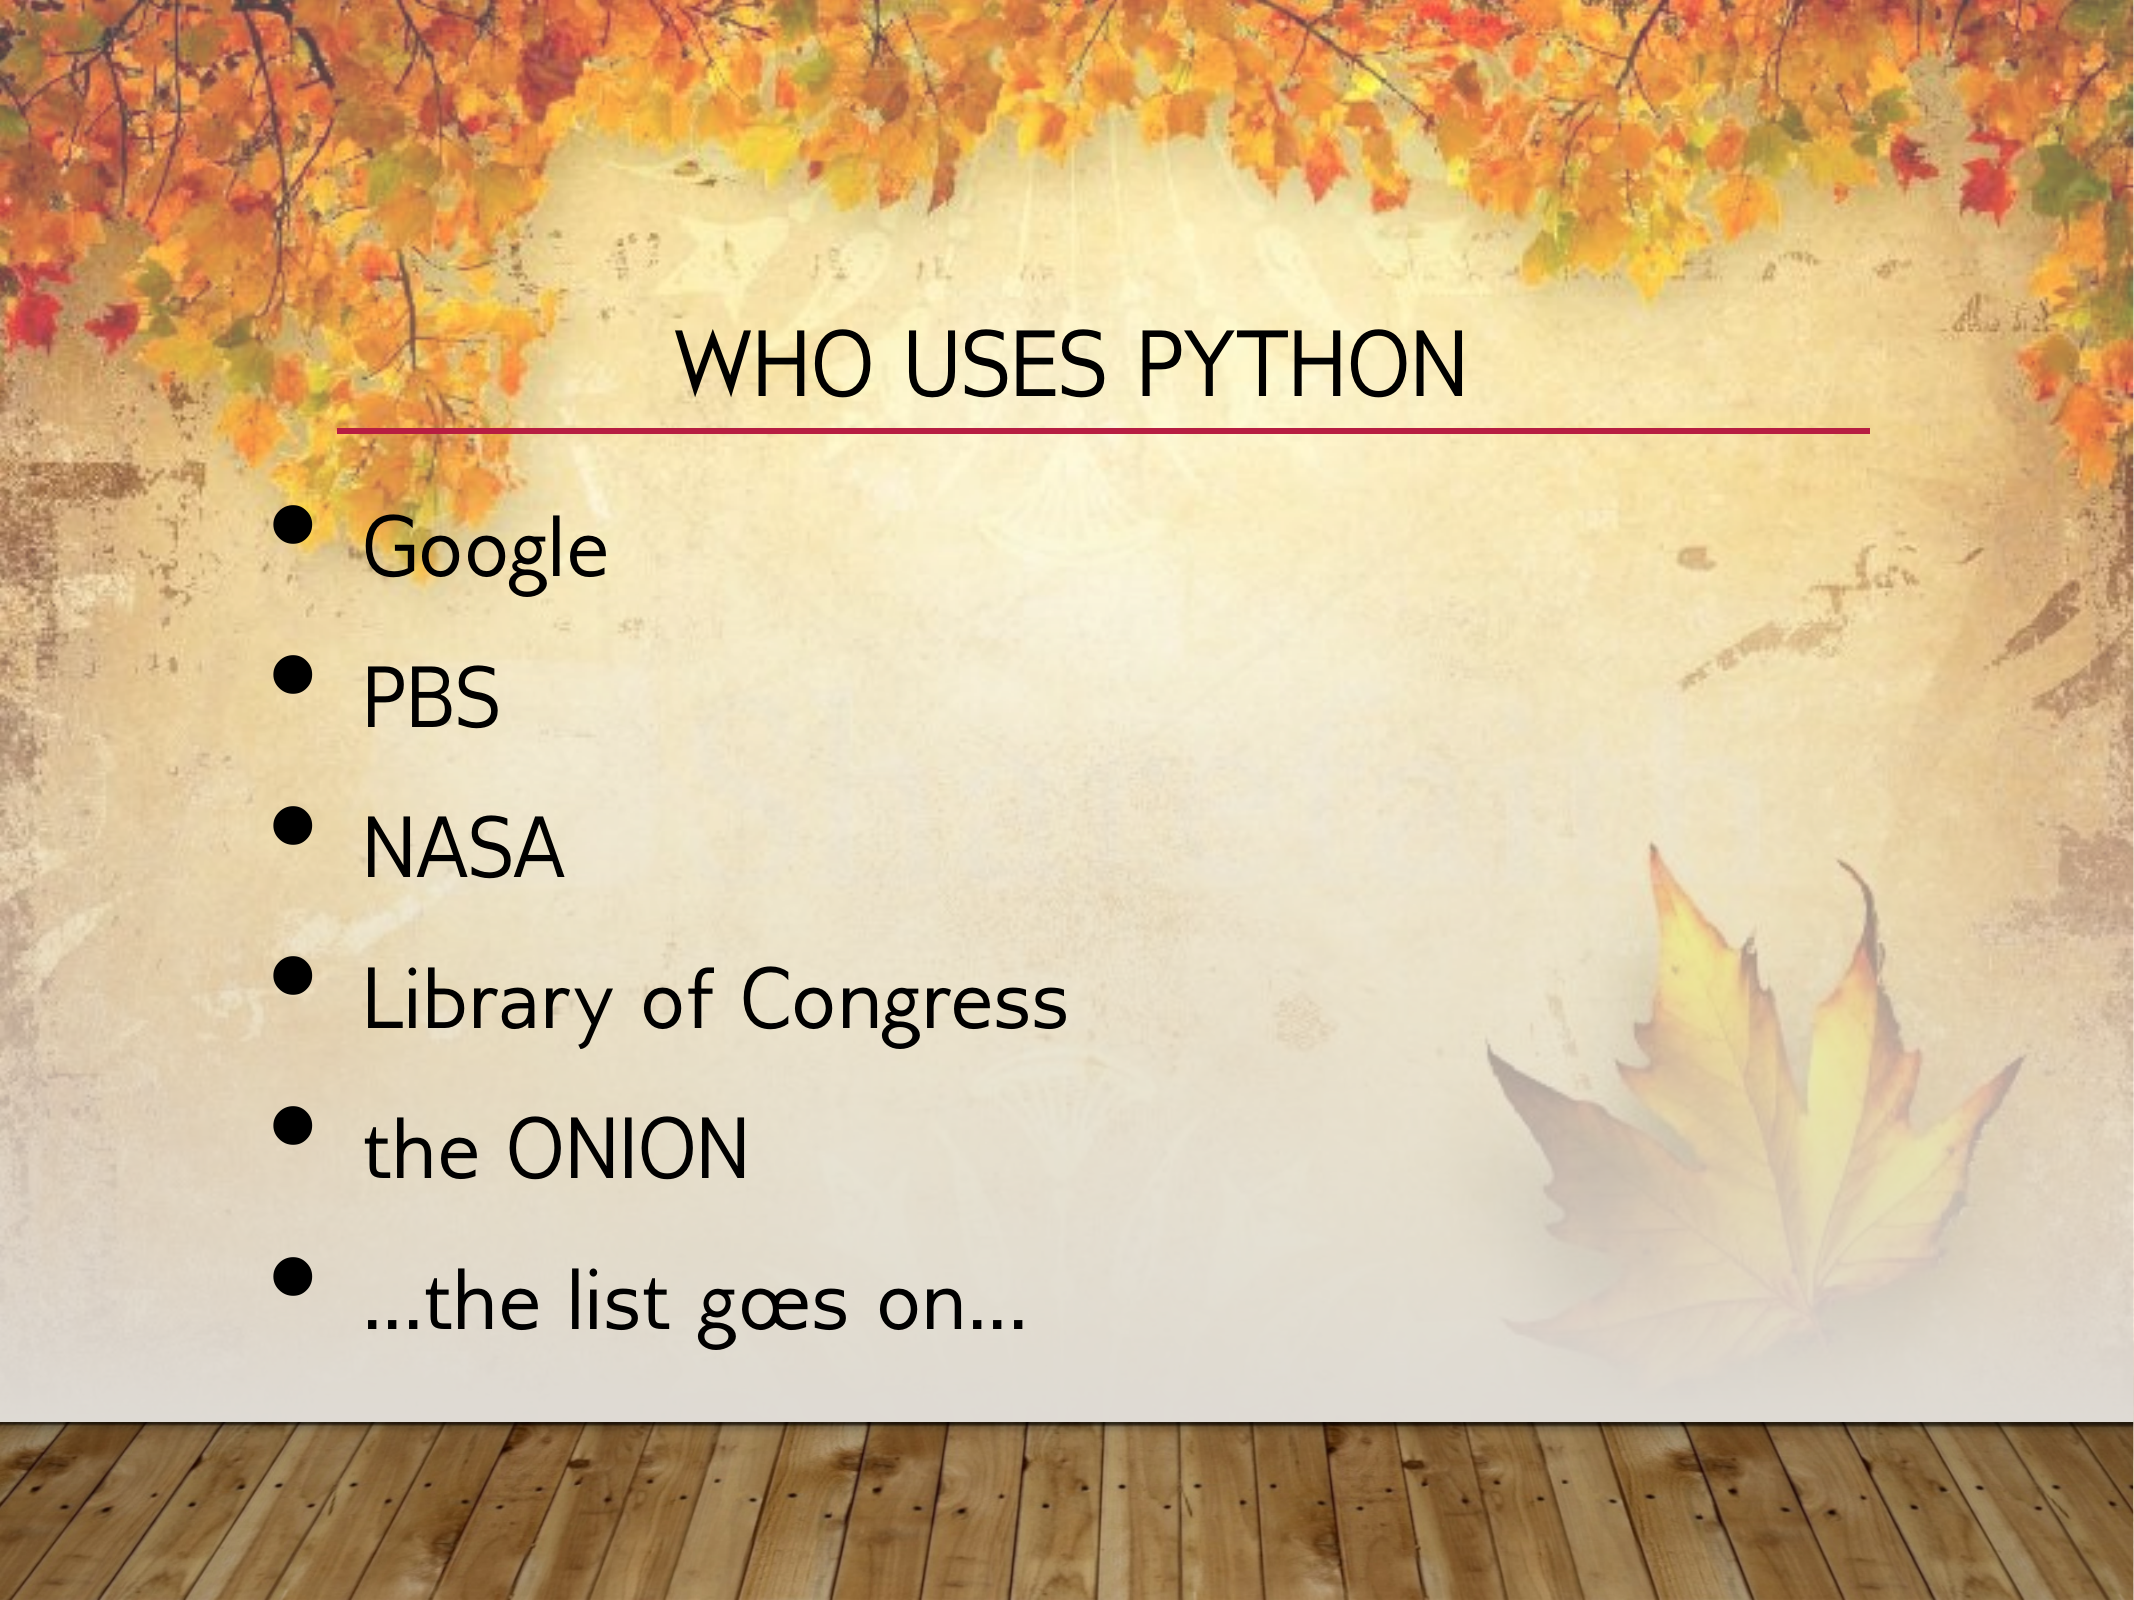

# Who Uses Python
Google
PBS
NASA
Library of Congress
the ONION
...the list goes on...